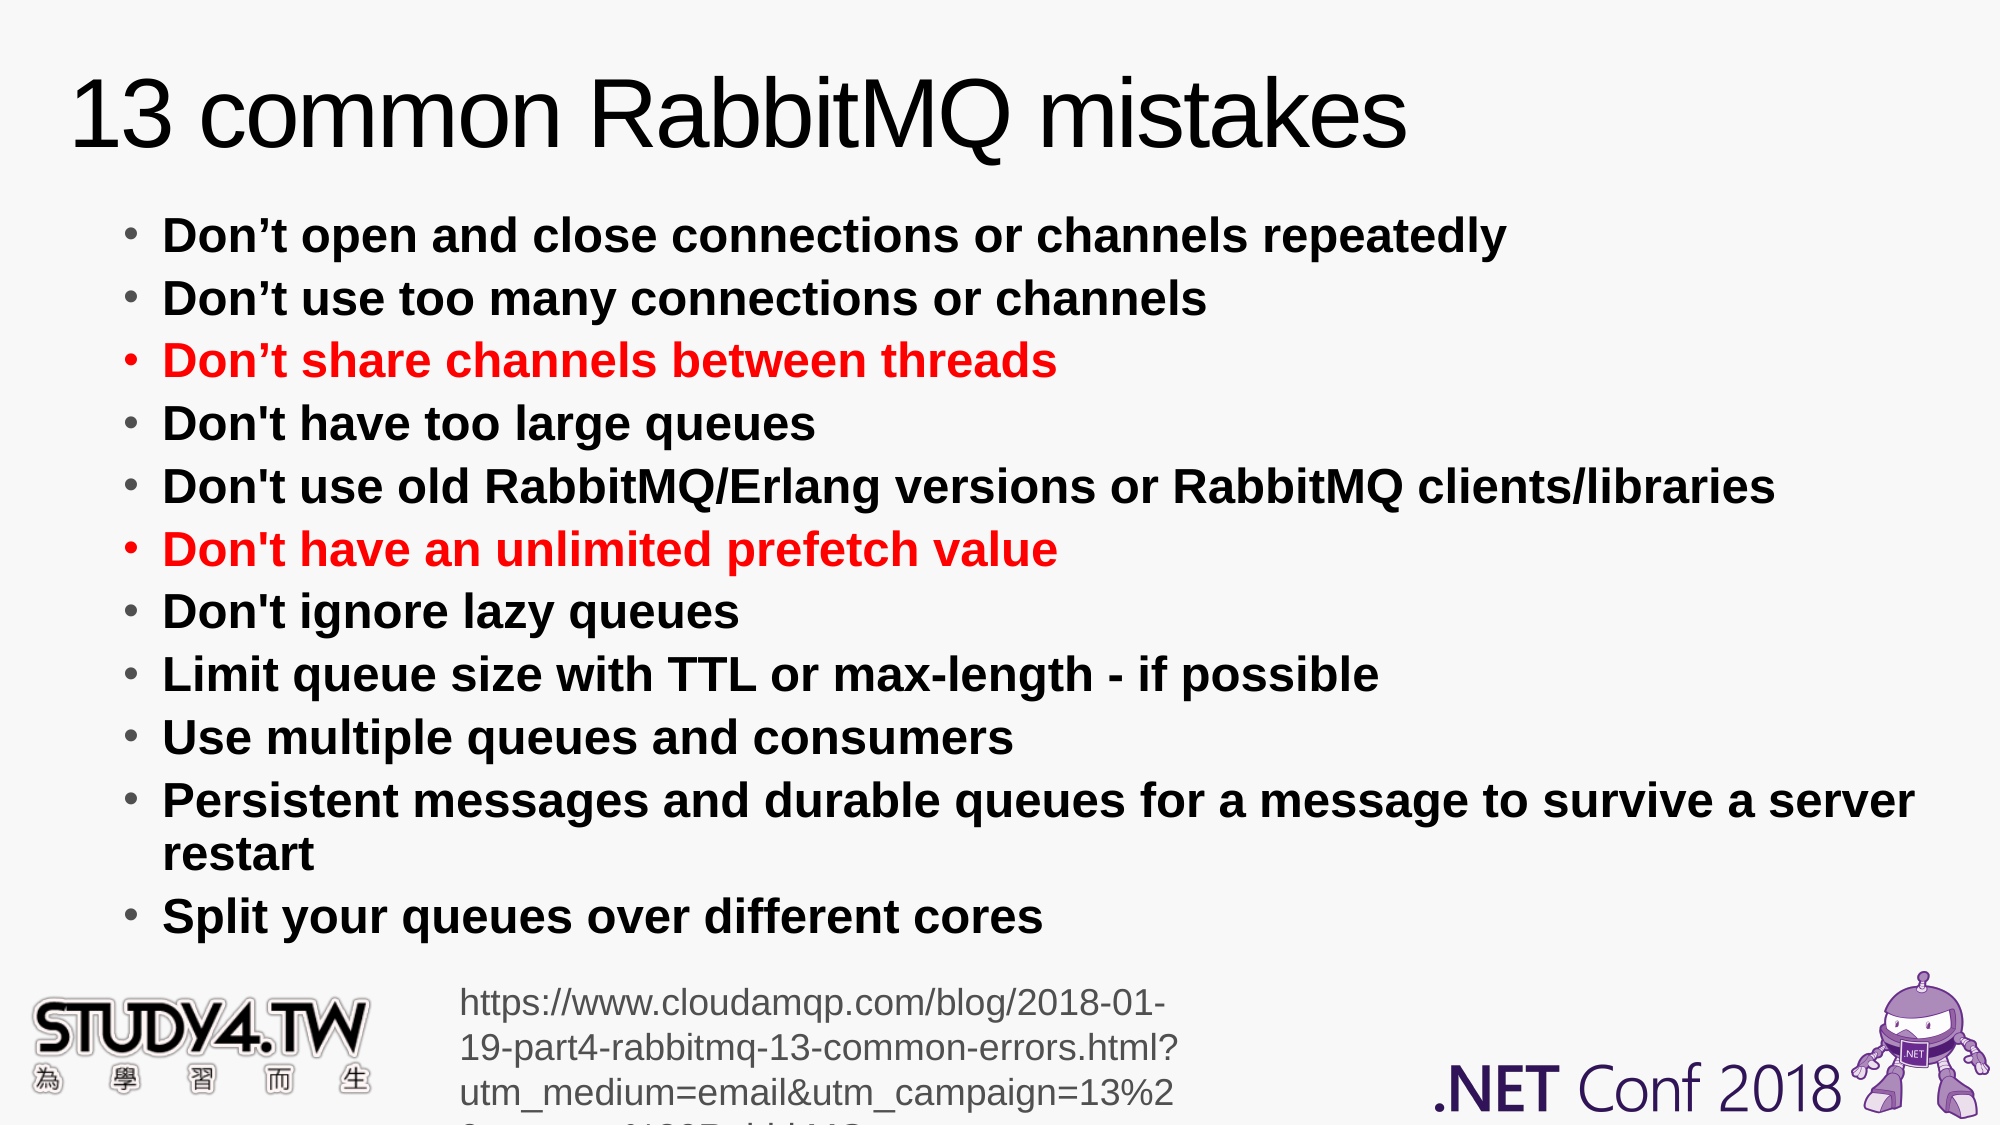

# 13 common RabbitMQ mistakes
Don’t open and close connections or channels repeatedly
Don’t use too many connections or channels
Don’t share channels between threads
Don't have too large queues
Don't use old RabbitMQ/Erlang versions or RabbitMQ clients/libraries
Don't have an unlimited prefetch value
Don't ignore lazy queues
Limit queue size with TTL or max-length - if possible
Use multiple queues and consumers
Persistent messages and durable queues for a message to survive a server restart
Split your queues over different cores

https://www.cloudamqp.com/blog/2018-01-19-part4-rabbitmq-13-common-errors.html?utm_medium=email&utm_campaign=13%20common%20RabbitMQ%20mistakes&utm_content=13%20common%20RabbitMQ%20mistakes+CID_624bf38f44697616ac46d64498180791&utm_source=Email%20marketing%20software&utm_term=13%20common%20RabbitMQ%20Mistakes